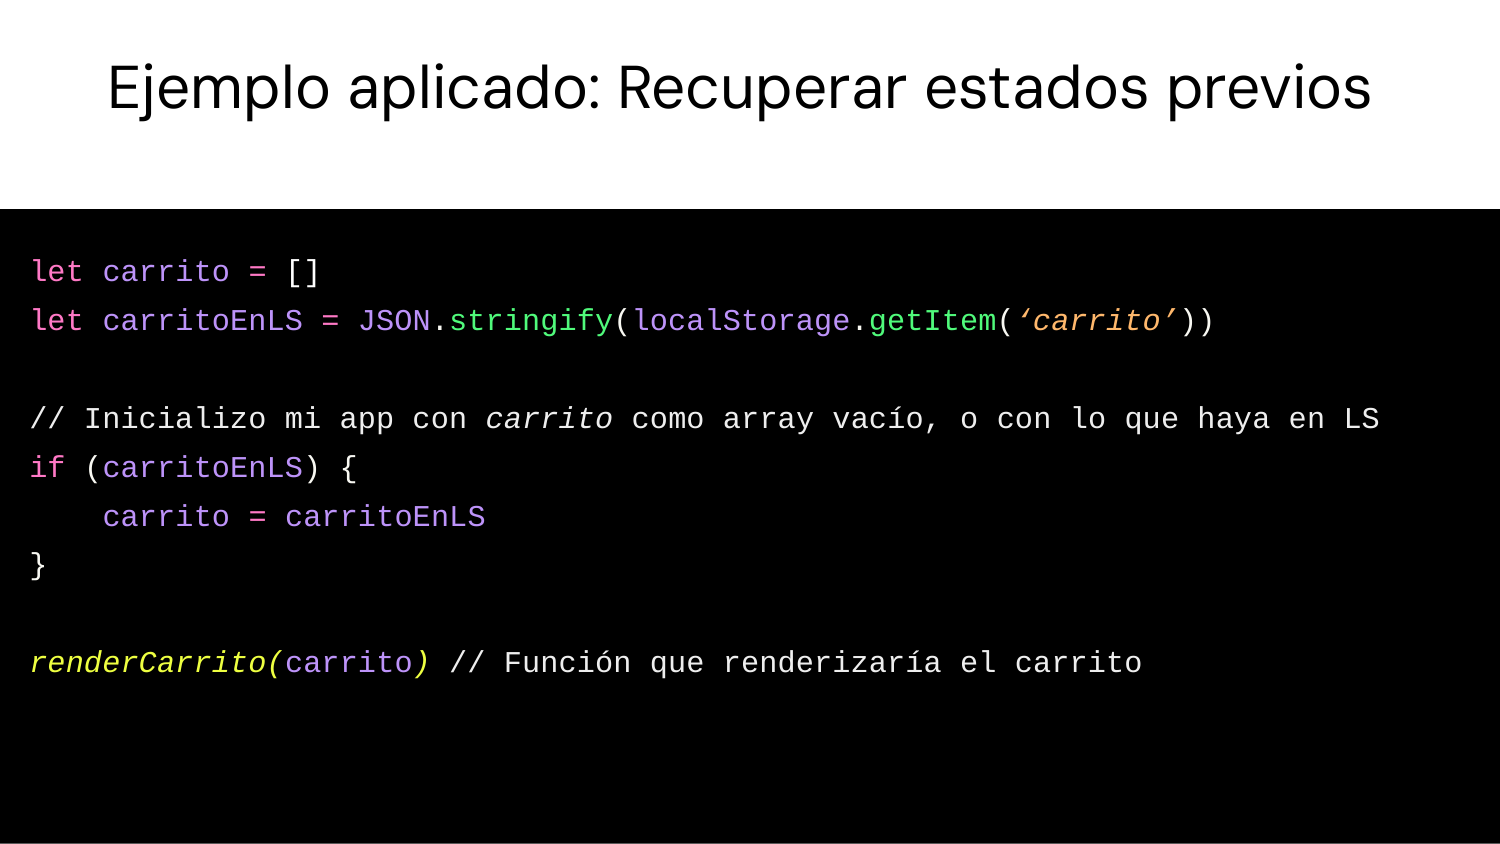

Ejemplo aplicado: Recuperar estados previos
let carrito = []
let carritoEnLS = JSON.stringify(localStorage.getItem(‘carrito’))

// Inicializo mi app con carrito como array vacío, o con lo que haya en LS
if (carritoEnLS) {
    carrito = carritoEnLS
}

renderCarrito(carrito) // Función que renderizaría el carrito